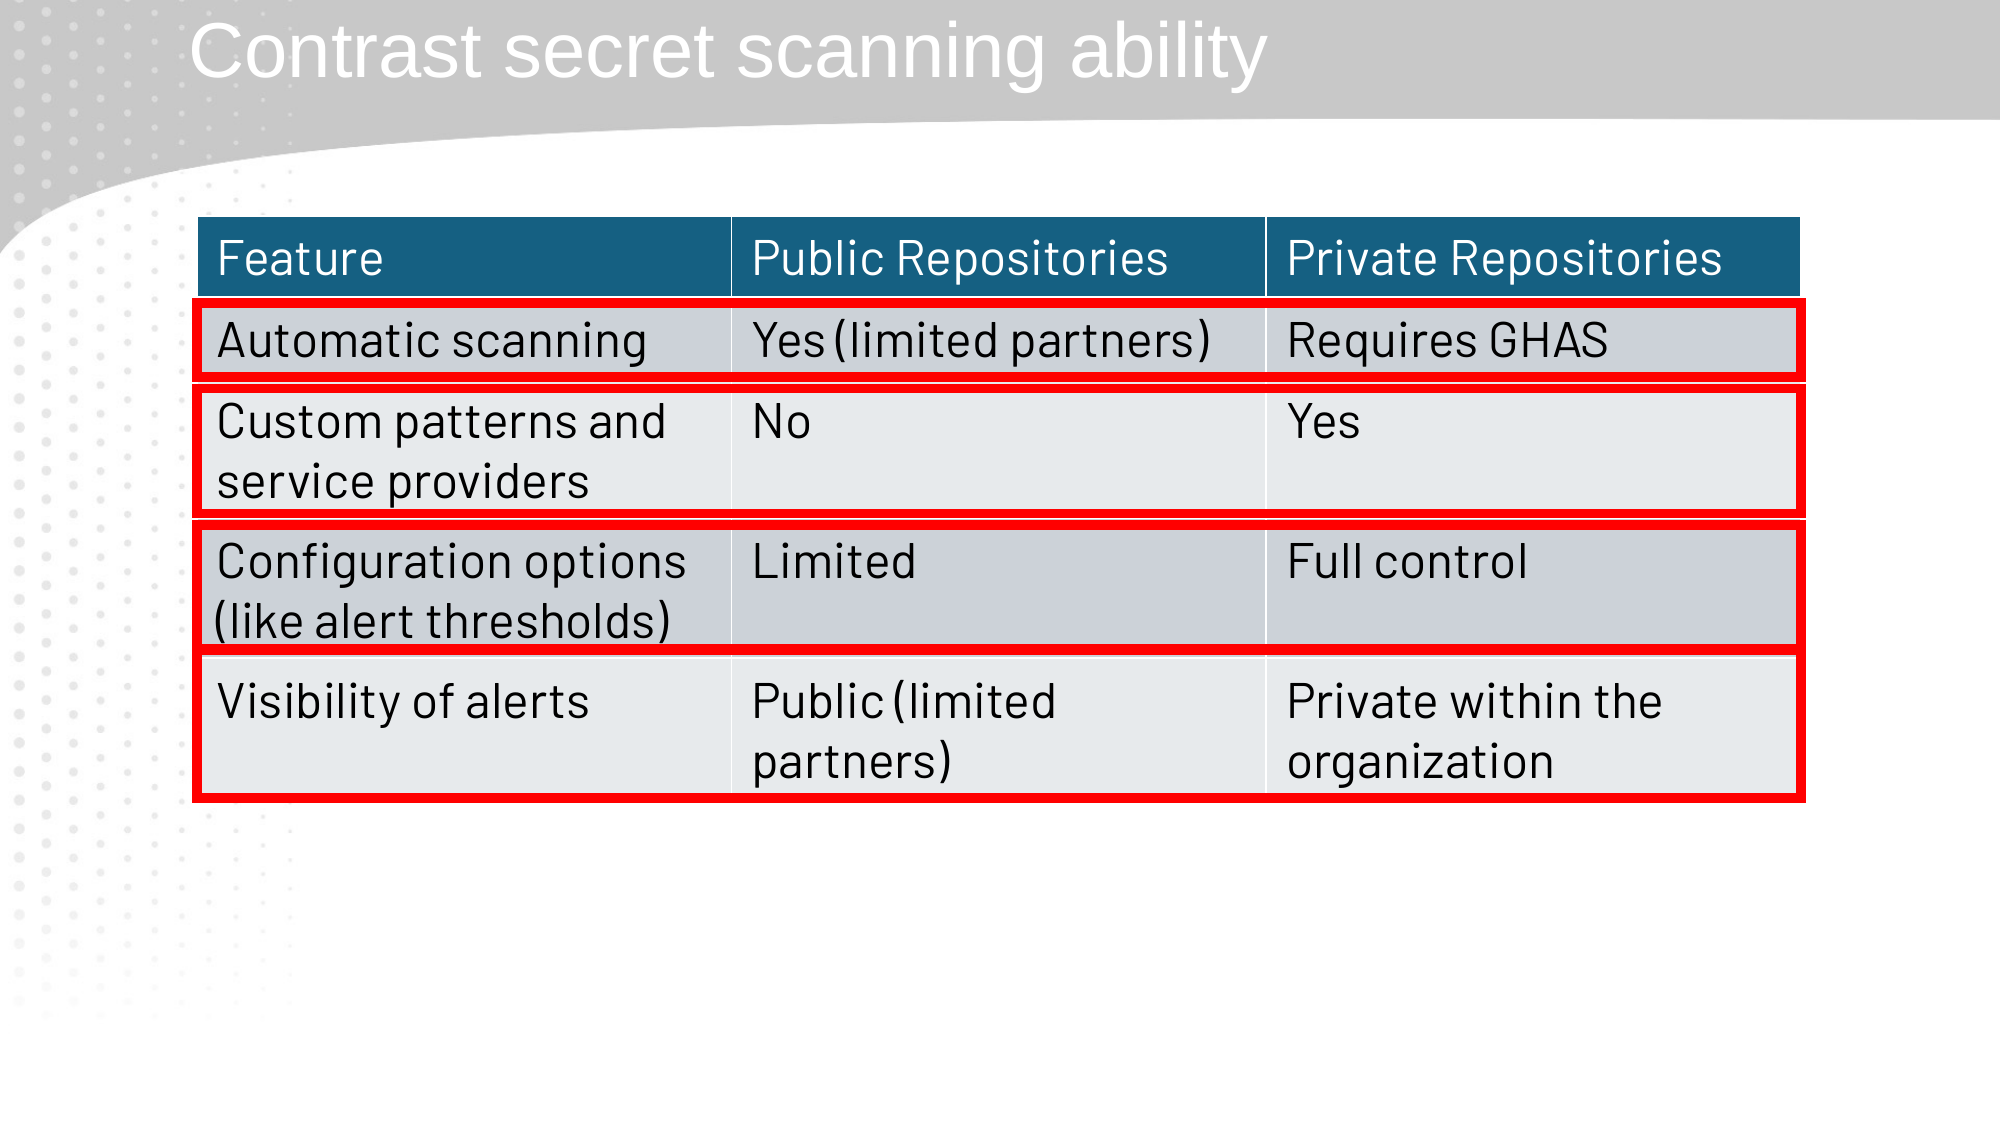

# Contrast secret scanning ability
| Feature | Public Repositories | Private Repositories |
| --- | --- | --- |
| Automatic scanning | Yes (limited partners) | Requires GHAS |
| Custom patterns and service providers | No | Yes |
| Configuration options (like alert thresholds) | Limited | Full control |
| Visibility of alerts | Public (limited partners) | Private within the organization |